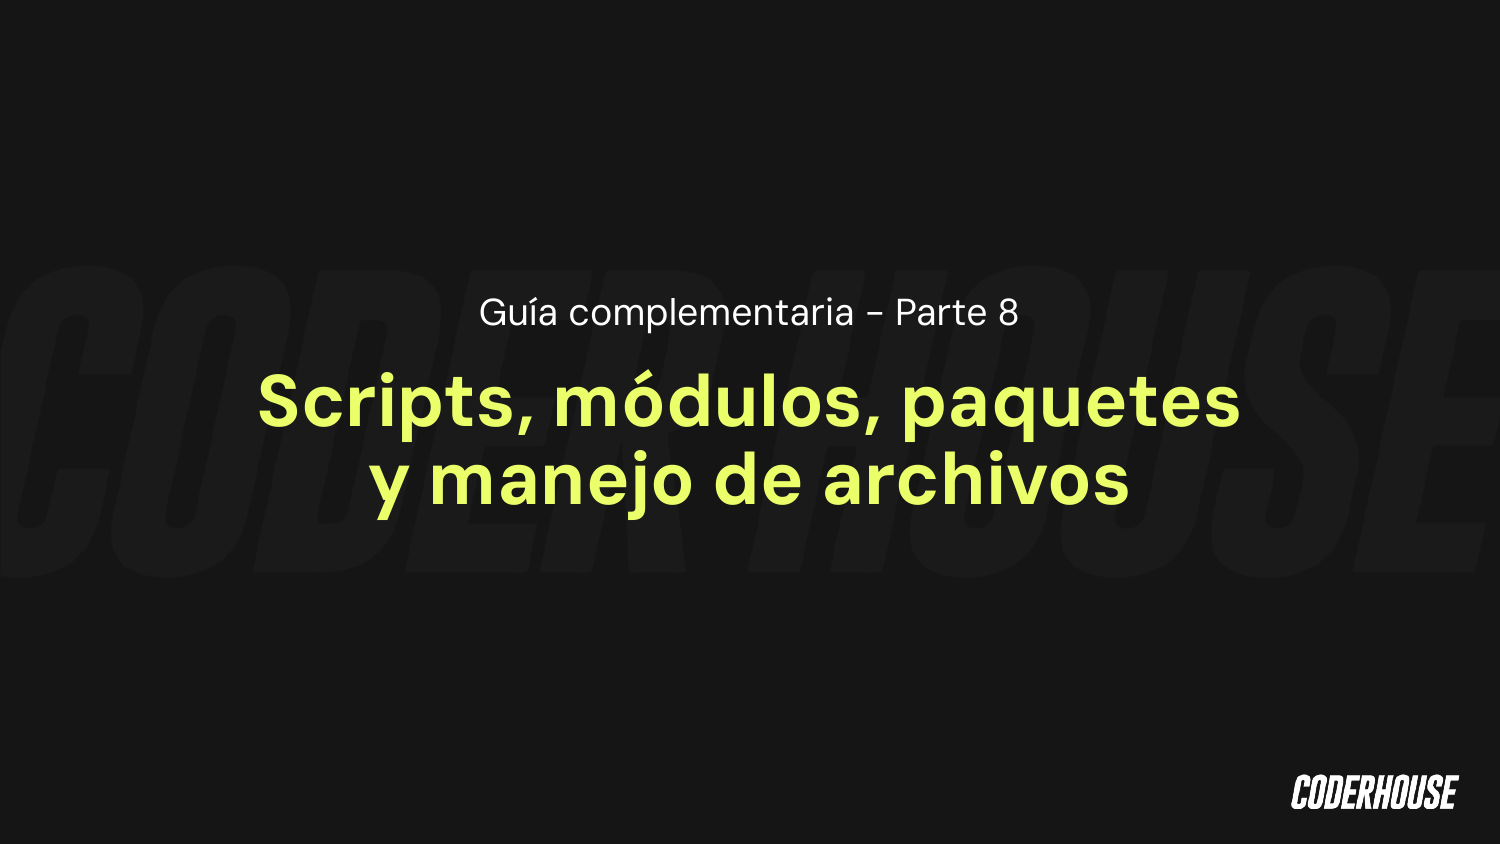

Guía complementaria - Parte 8
Scripts, módulos, paquetes y manejo de archivos